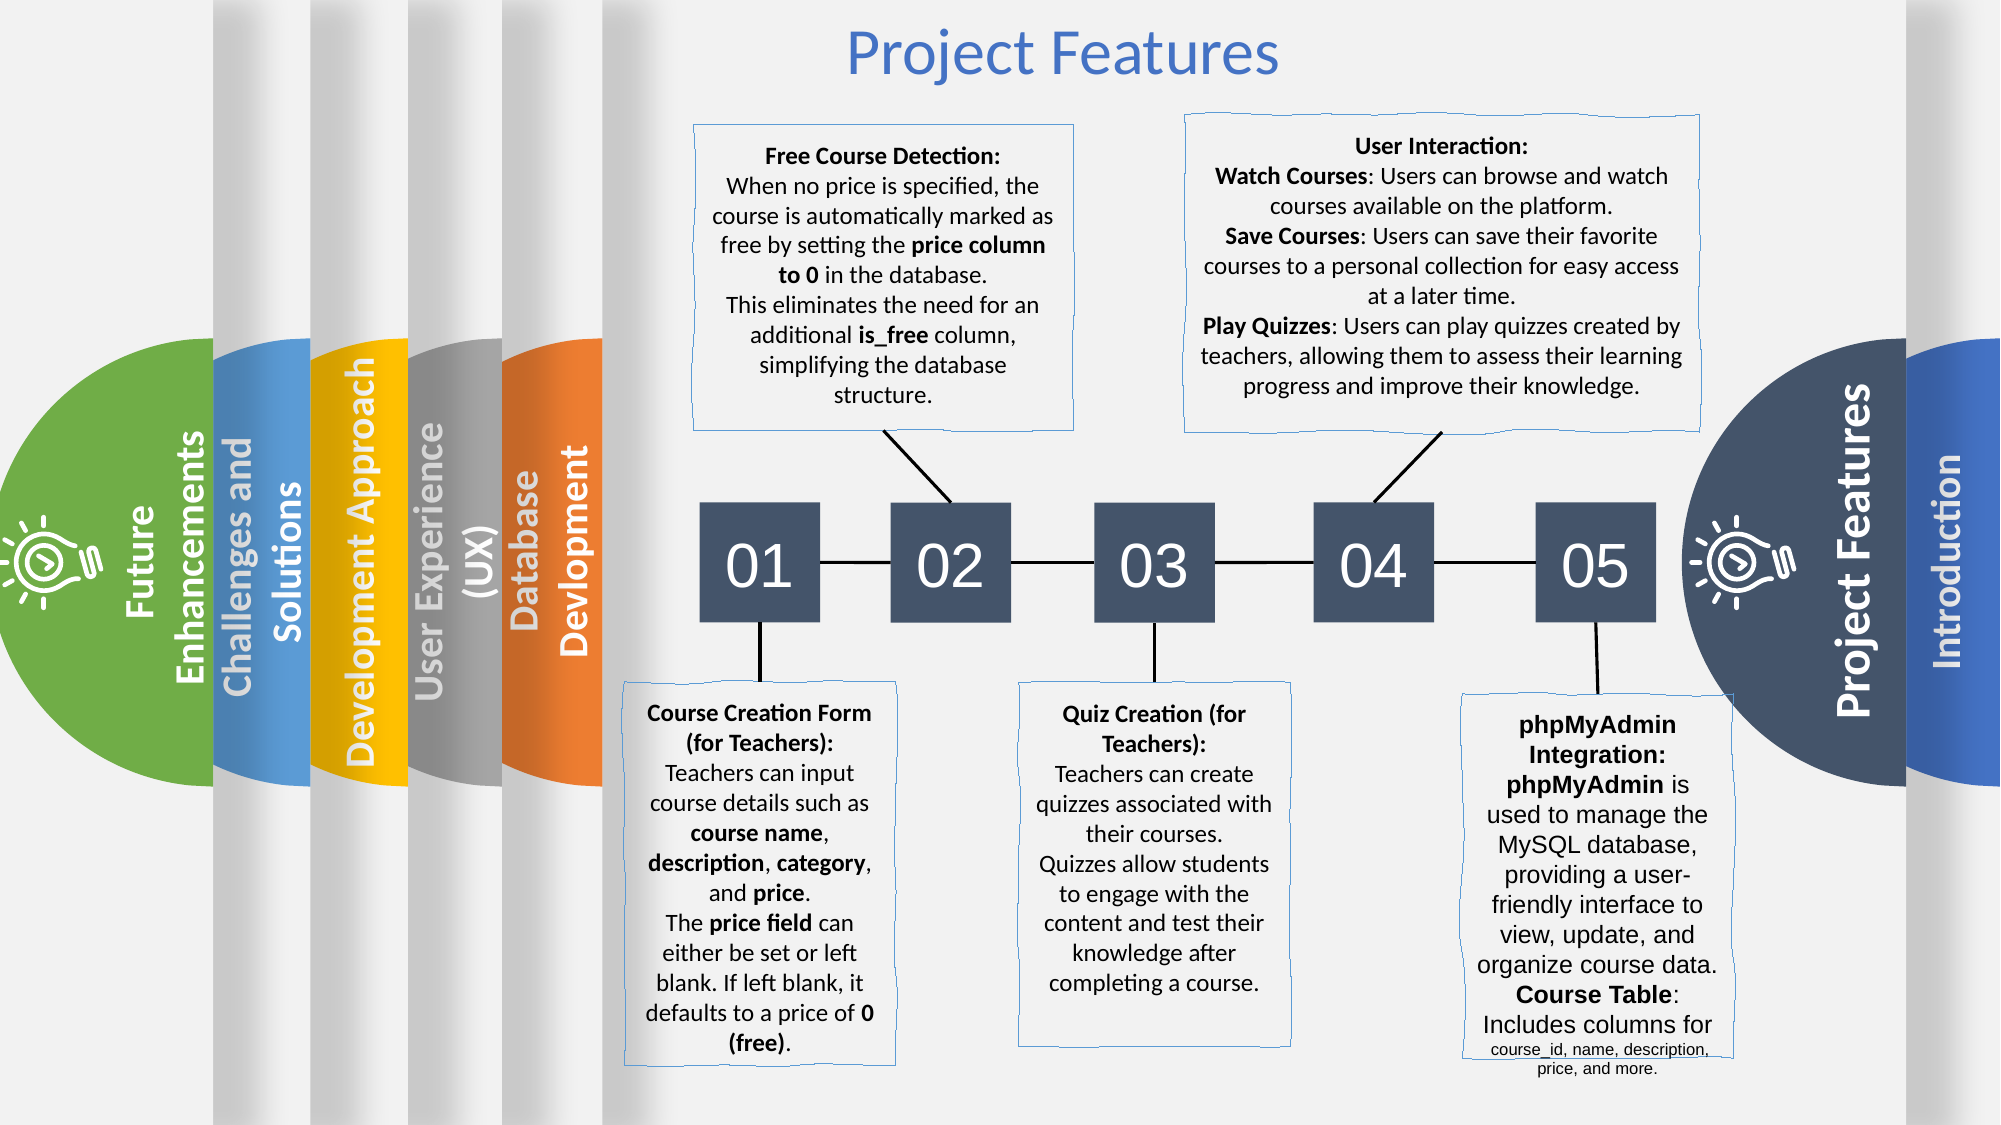

Introduction

Future
 Enhancements

Challenges and
Solutions

Development Approach

Database Devlopment

User Experience
(UX)

Project Features
Project Features
User Interaction:
Watch Courses: Users can browse and watch courses available on the platform.
Save Courses: Users can save their favorite courses to a personal collection for easy access at a later time.
Play Quizzes: Users can play quizzes created by teachers, allowing them to assess their learning progress and improve their knowledge.
Free Course Detection:
When no price is specified, the course is automatically marked as free by setting the price column to 0 in the database.
This eliminates the need for an additional is_free column, simplifying the database structure.
01
04
05
02
03
Course Creation Form (for Teachers):
Teachers can input course details such as course name, description, category, and price.
The price field can either be set or left blank. If left blank, it defaults to a price of 0 (free).
Quiz Creation (for Teachers):
Teachers can create quizzes associated with their courses.
Quizzes allow students to engage with the content and test their knowledge after completing a course.

phpMyAdmin Integration:
phpMyAdmin is used to manage the MySQL database, providing a user-friendly interface to view, update, and organize course data.
Course Table: Includes columns for
 course_id, name, description, price, and more.